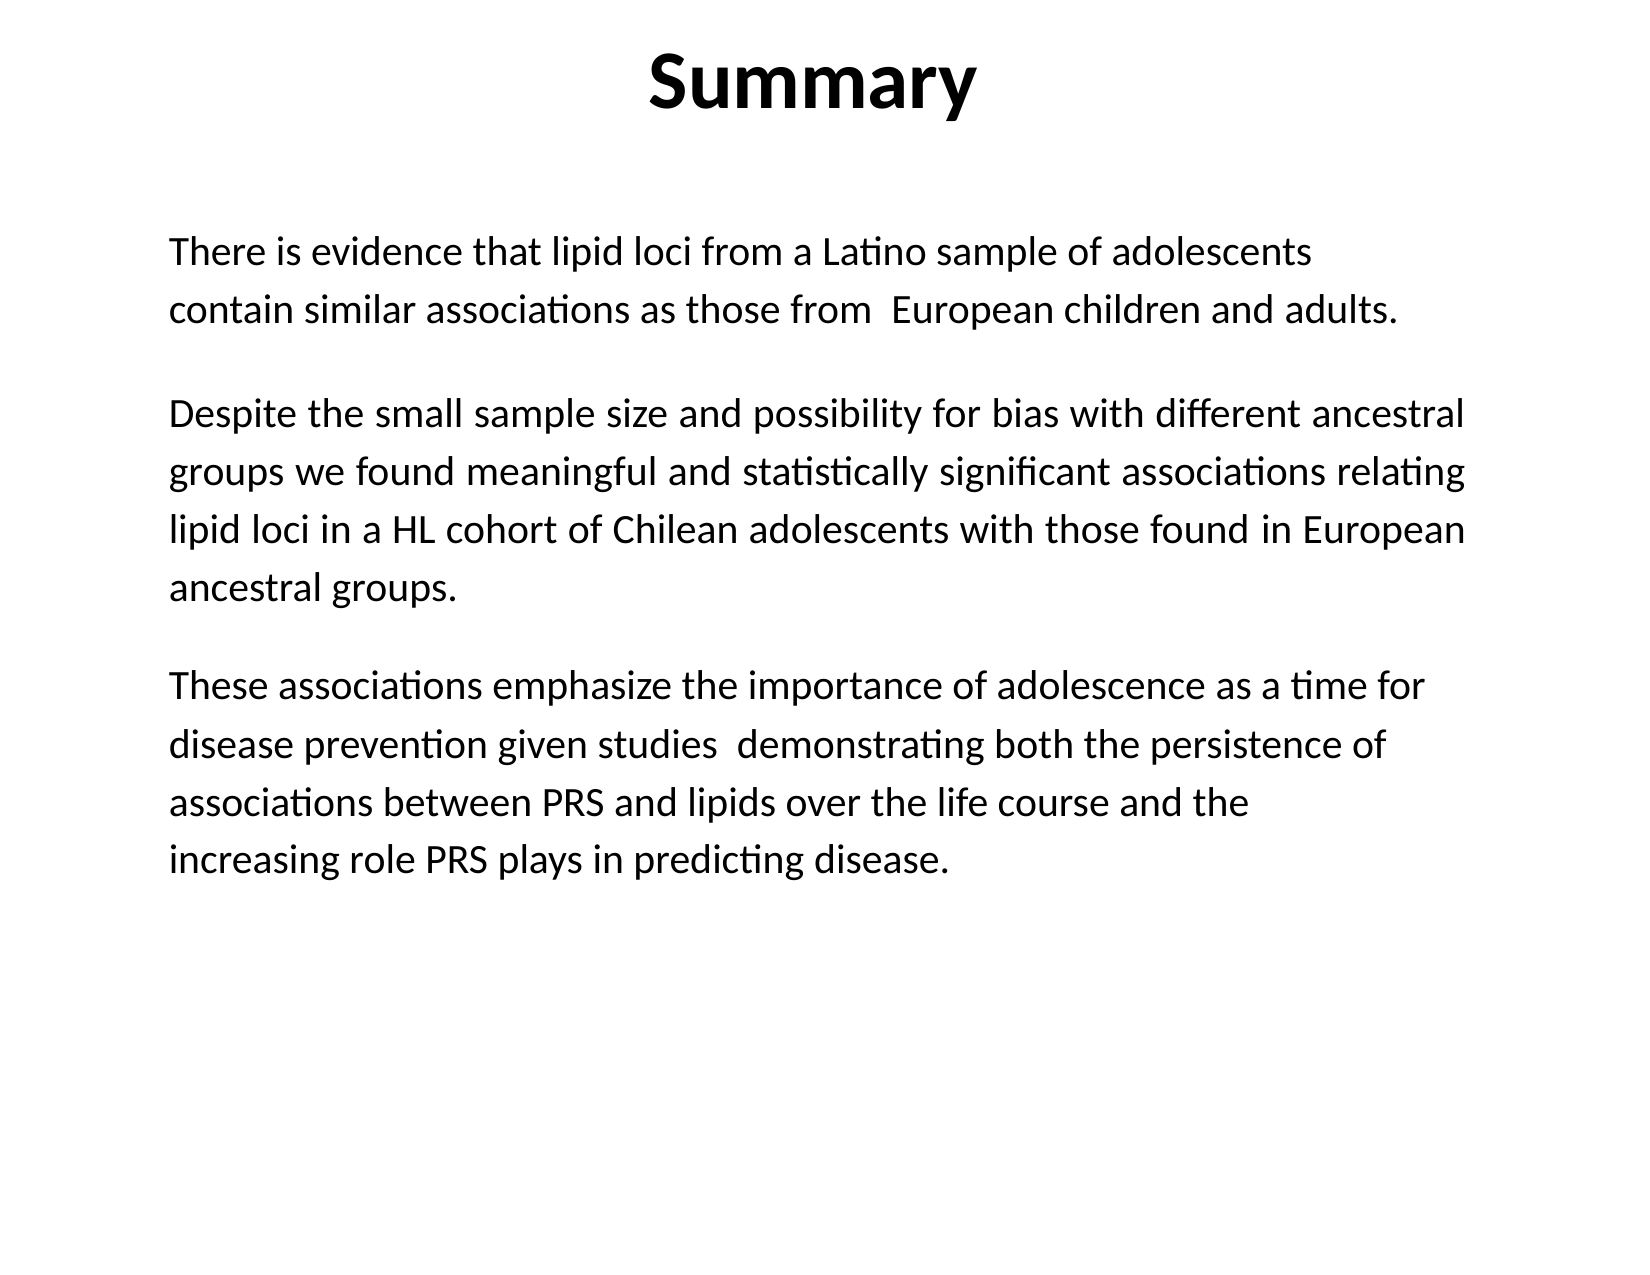

# Summary
There is evidence that lipid loci from a Latino sample of adolescents contain similar associations as those from  European children and adults.

Despite the small sample size and possibility for bias with different ancestral groups we found meaningful and statistically significant associations relating lipid loci in a HL cohort of Chilean adolescents with those found in European ancestral groups.

These associations emphasize the importance of adolescence as a time for disease prevention given studies  demonstrating both the persistence of associations between PRS and lipids over the life course and the  increasing role PRS plays in predicting disease.